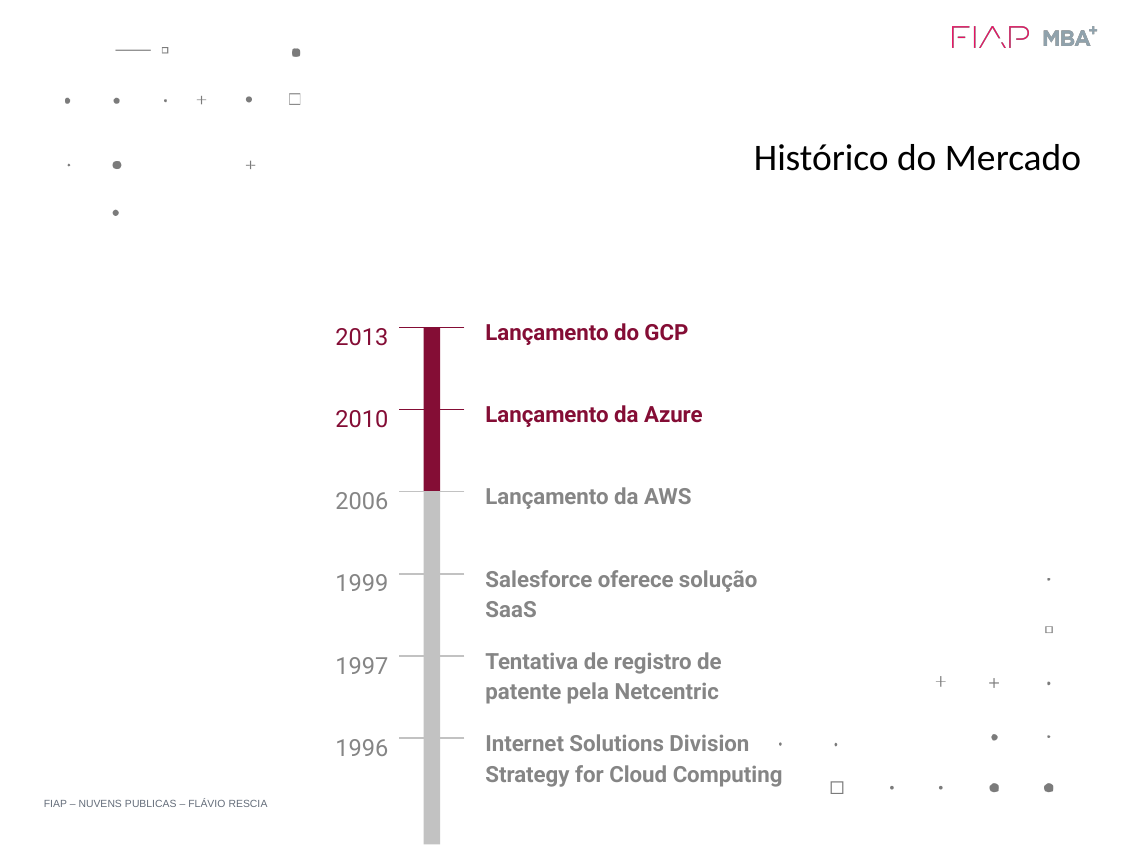

# Histórico do Mercado
Lançamento do GCP
2013

Lançamento da Azure
2010

Lançamento da AWS
2006

Salesforce oferece solução SaaS
1999

Tentativa de registro de patente pela Netcentric
1997

Internet Solutions Division Strategy for Cloud Computing
1996

FIAP – NUVENS PUBLICAS – FLÁVIO RESCIA